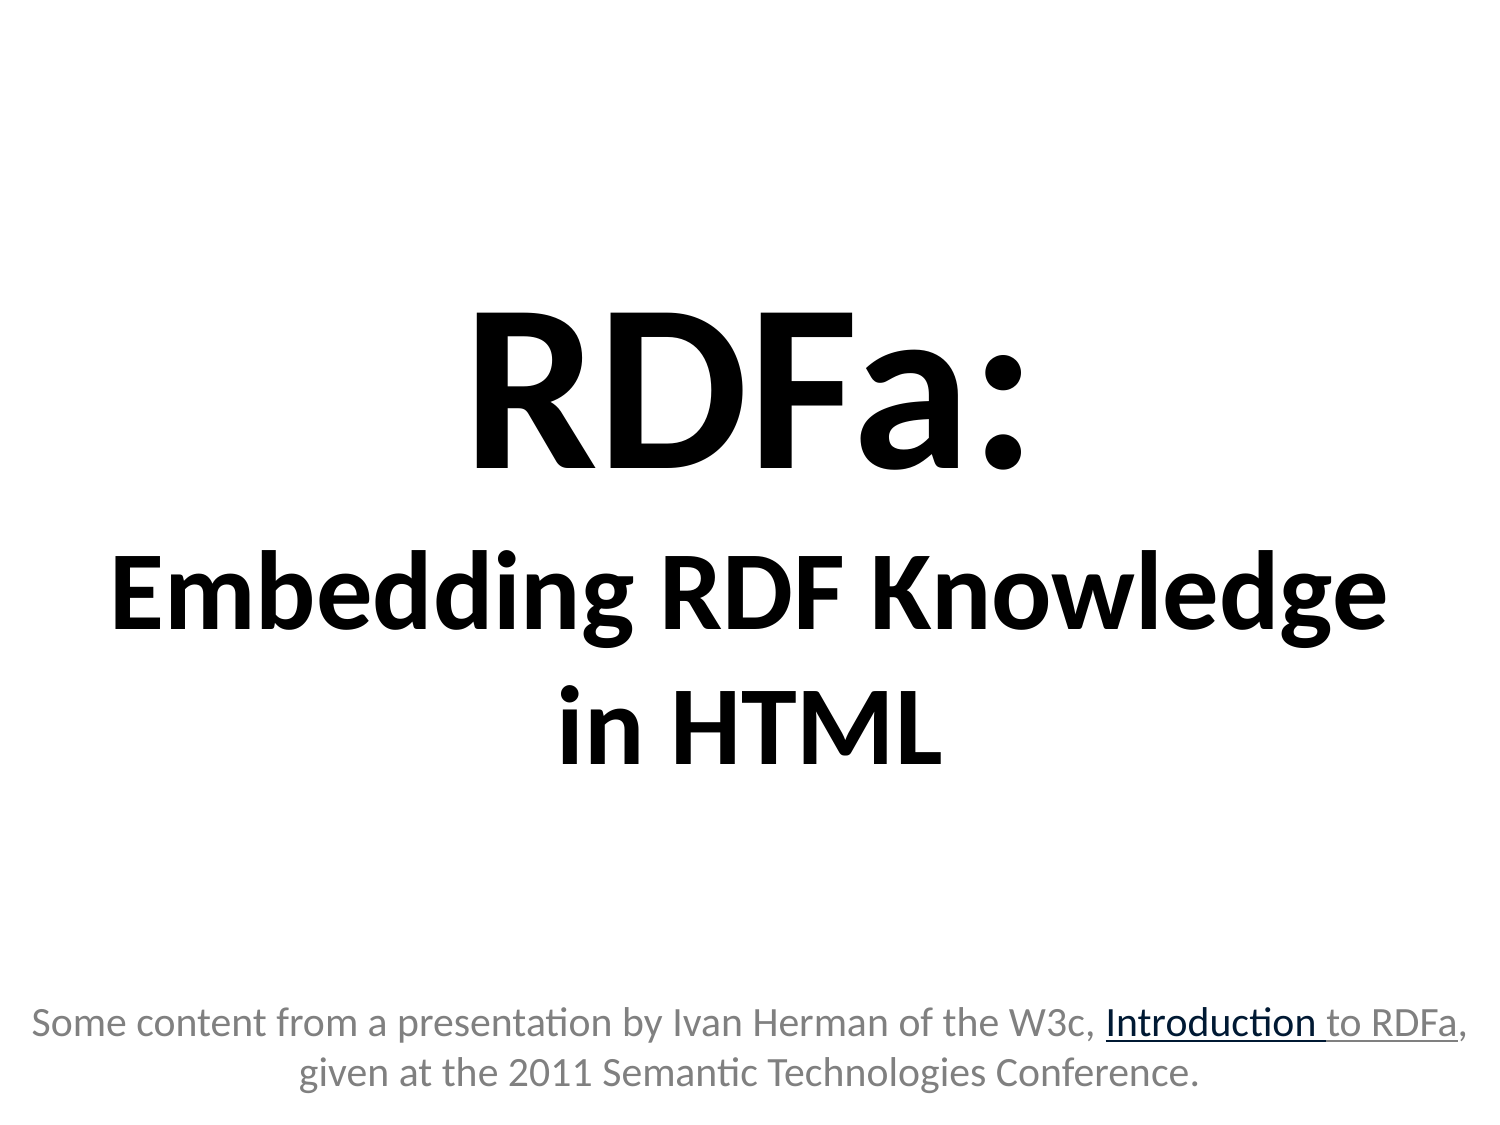

# RDFa: Embedding RDF Knowledge in HTML
Some content from a presentation by Ivan Herman of the W3c, Introduction
to RDFa, given at the 2011 Semantic Technologies Conference.